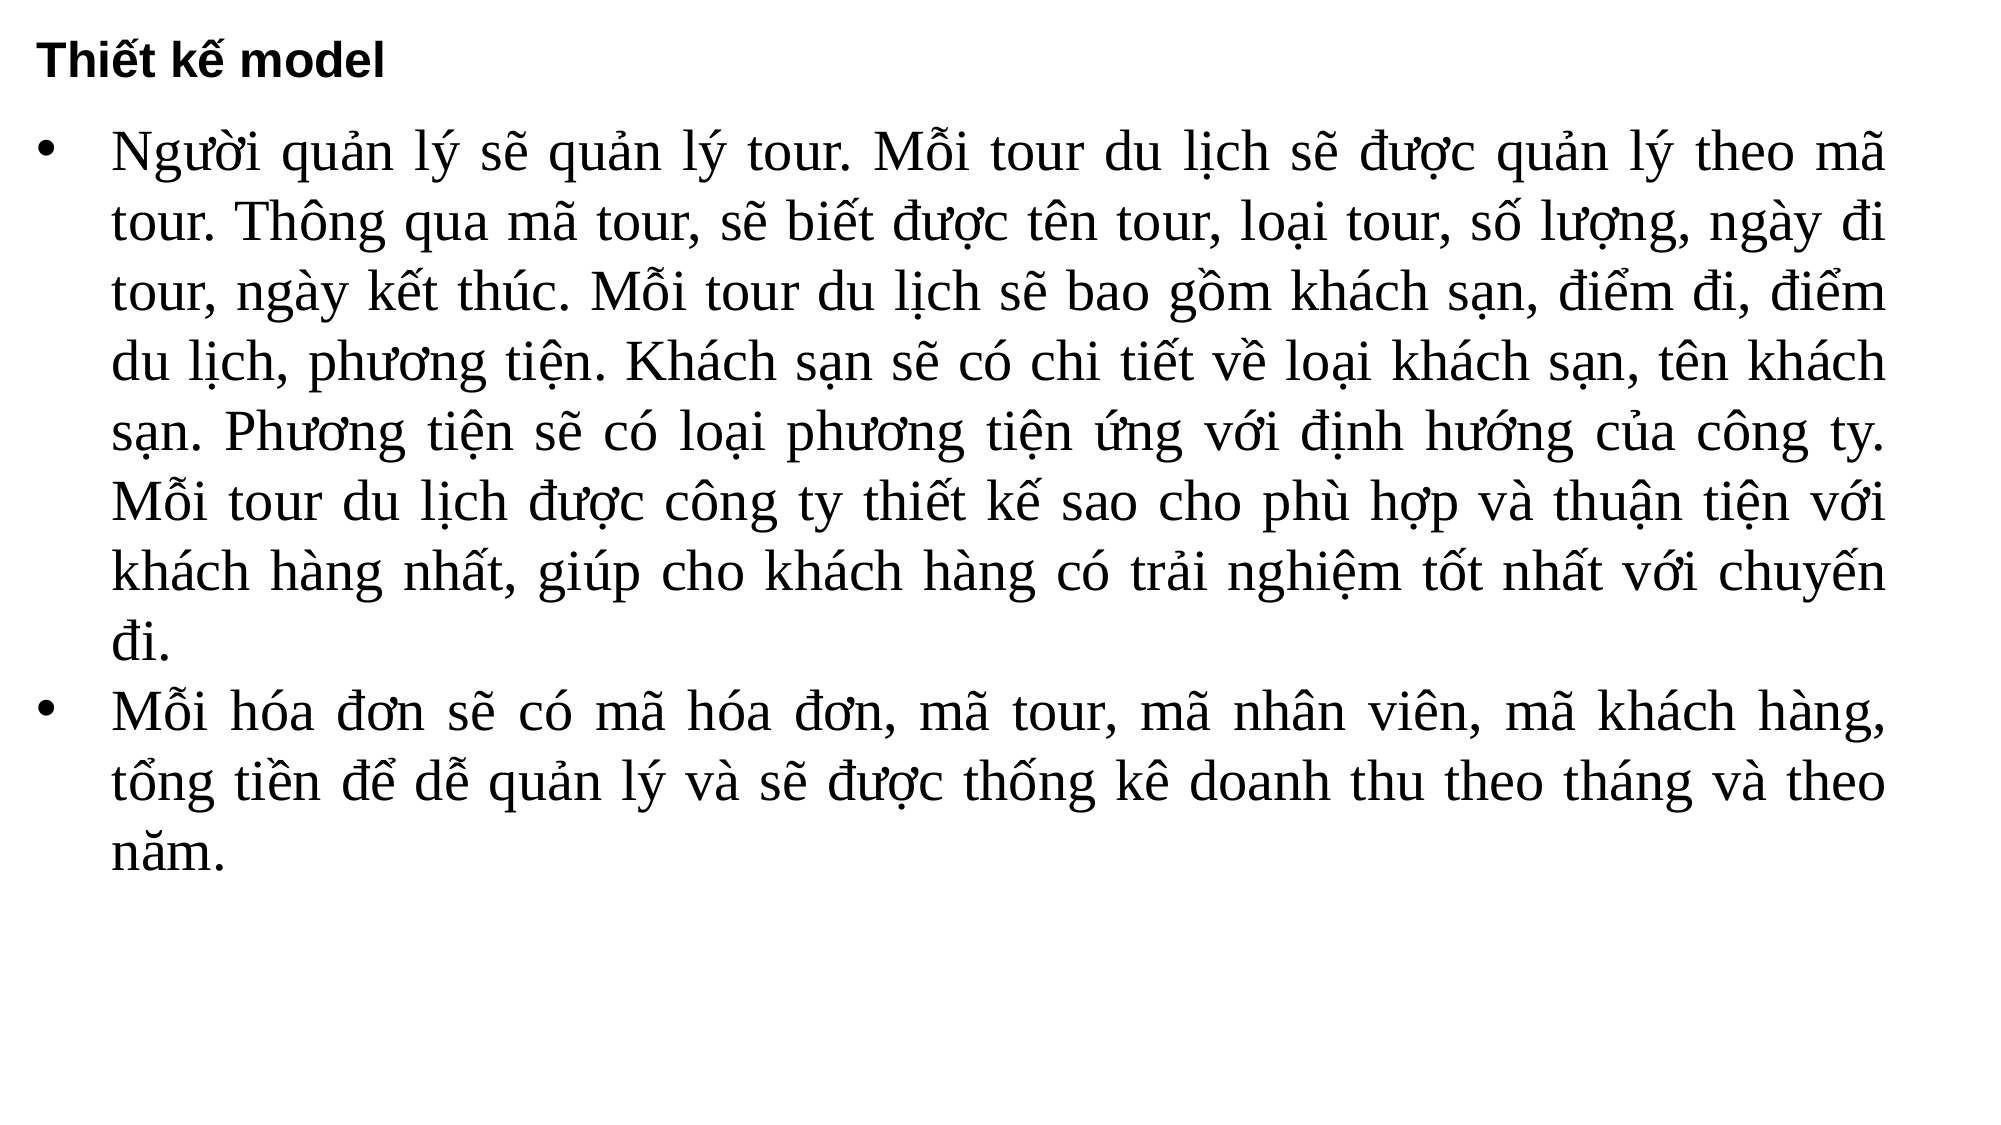

Thiết kế model
Người quản lý sẽ quản lý tour. Mỗi tour du lịch sẽ được quản lý theo mã tour. Thông qua mã tour, sẽ biết được tên tour, loại tour, số lượng, ngày đi tour, ngày kết thúc. Mỗi tour du lịch sẽ bao gồm khách sạn, điểm đi, điểm du lịch, phương tiện. Khách sạn sẽ có chi tiết về loại khách sạn, tên khách sạn. Phương tiện sẽ có loại phương tiện ứng với định hướng của công ty. Mỗi tour du lịch được công ty thiết kế sao cho phù hợp và thuận tiện với khách hàng nhất, giúp cho khách hàng có trải nghiệm tốt nhất với chuyến đi.
Mỗi hóa đơn sẽ có mã hóa đơn, mã tour, mã nhân viên, mã khách hàng, tổng tiền để dễ quản lý và sẽ được thống kê doanh thu theo tháng và theo năm.